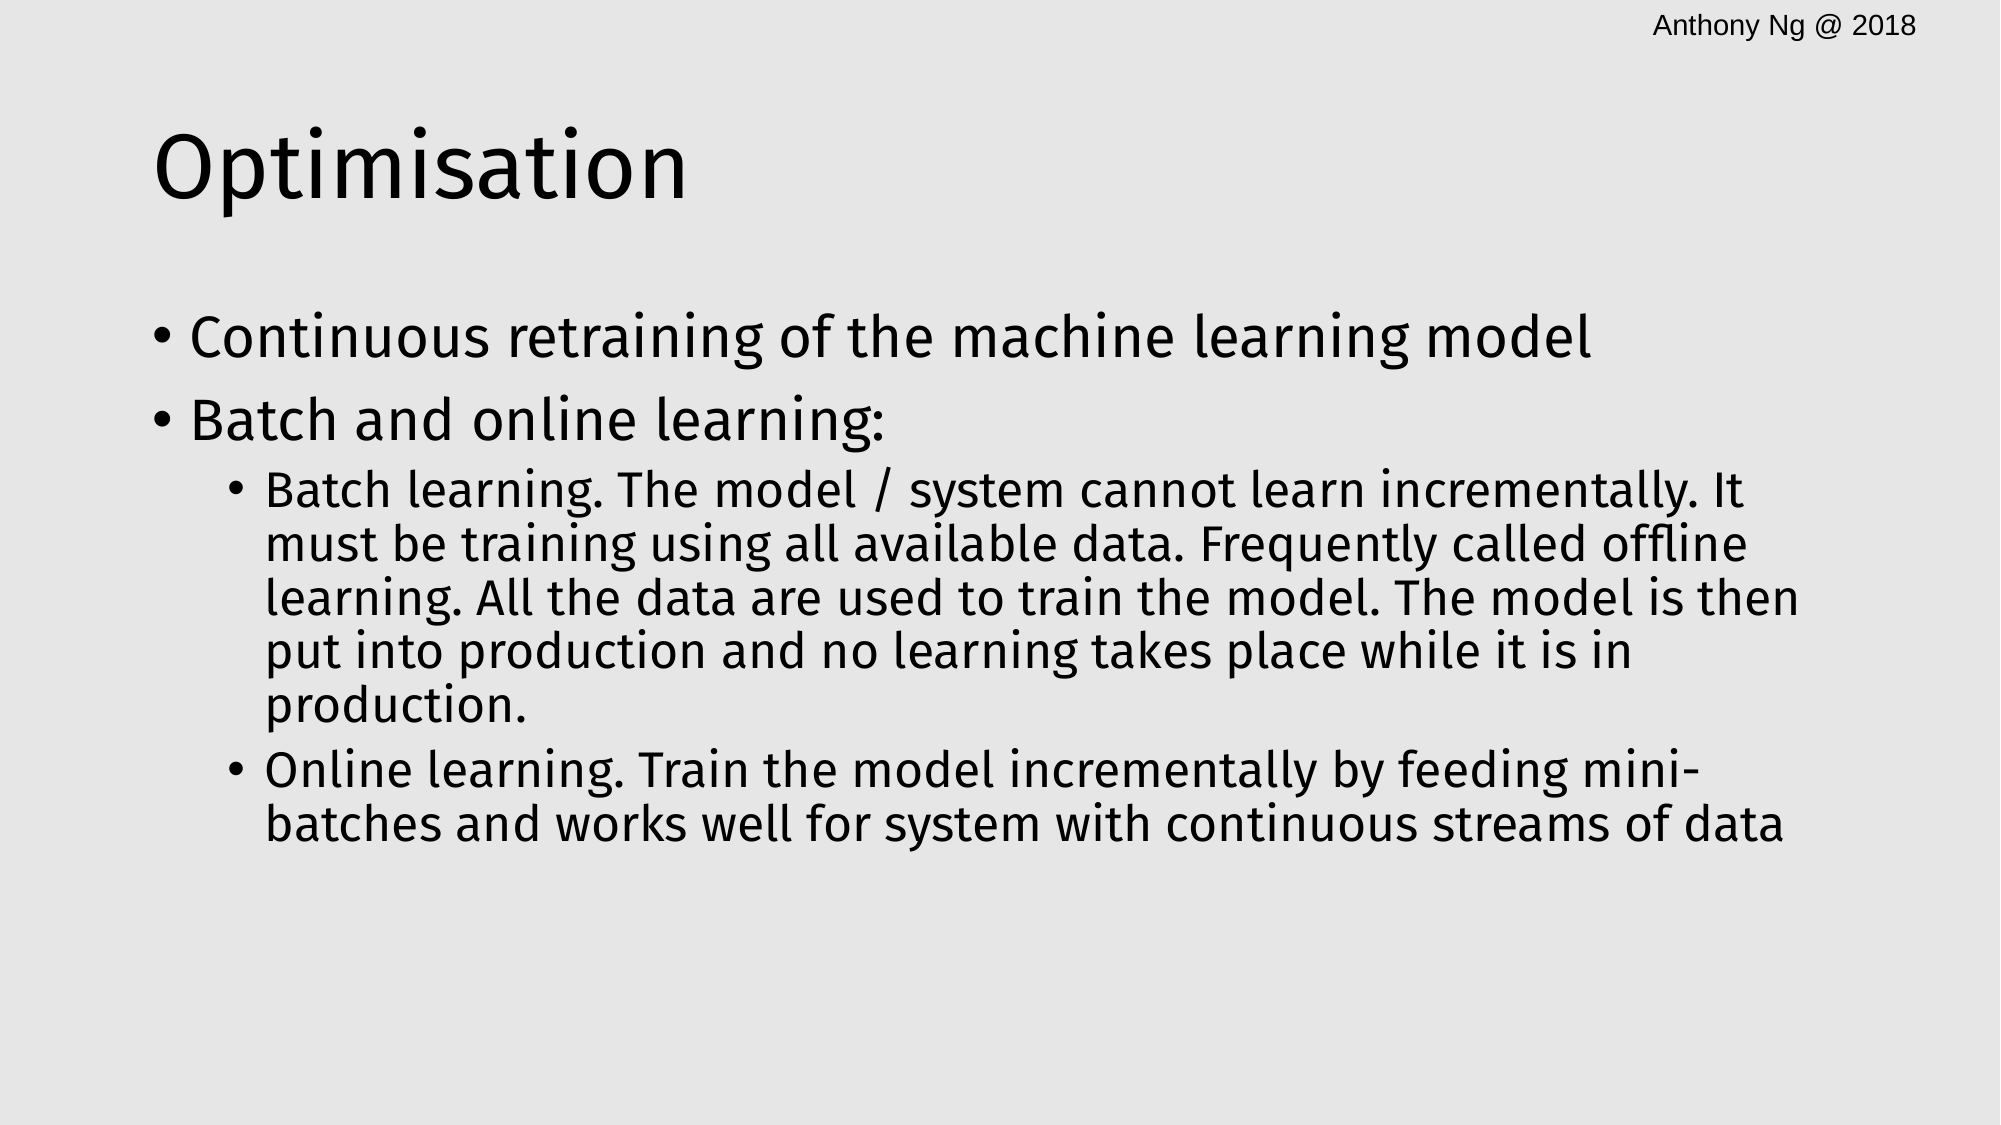

# Optimisation
Continuous retraining of the machine learning model
Batch and online learning:
Batch learning. The model / system cannot learn incrementally. It must be training using all available data. Frequently called offline learning. All the data are used to train the model. The model is then put into production and no learning takes place while it is in production.
Online learning. Train the model incrementally by feeding mini-batches and works well for system with continuous streams of data